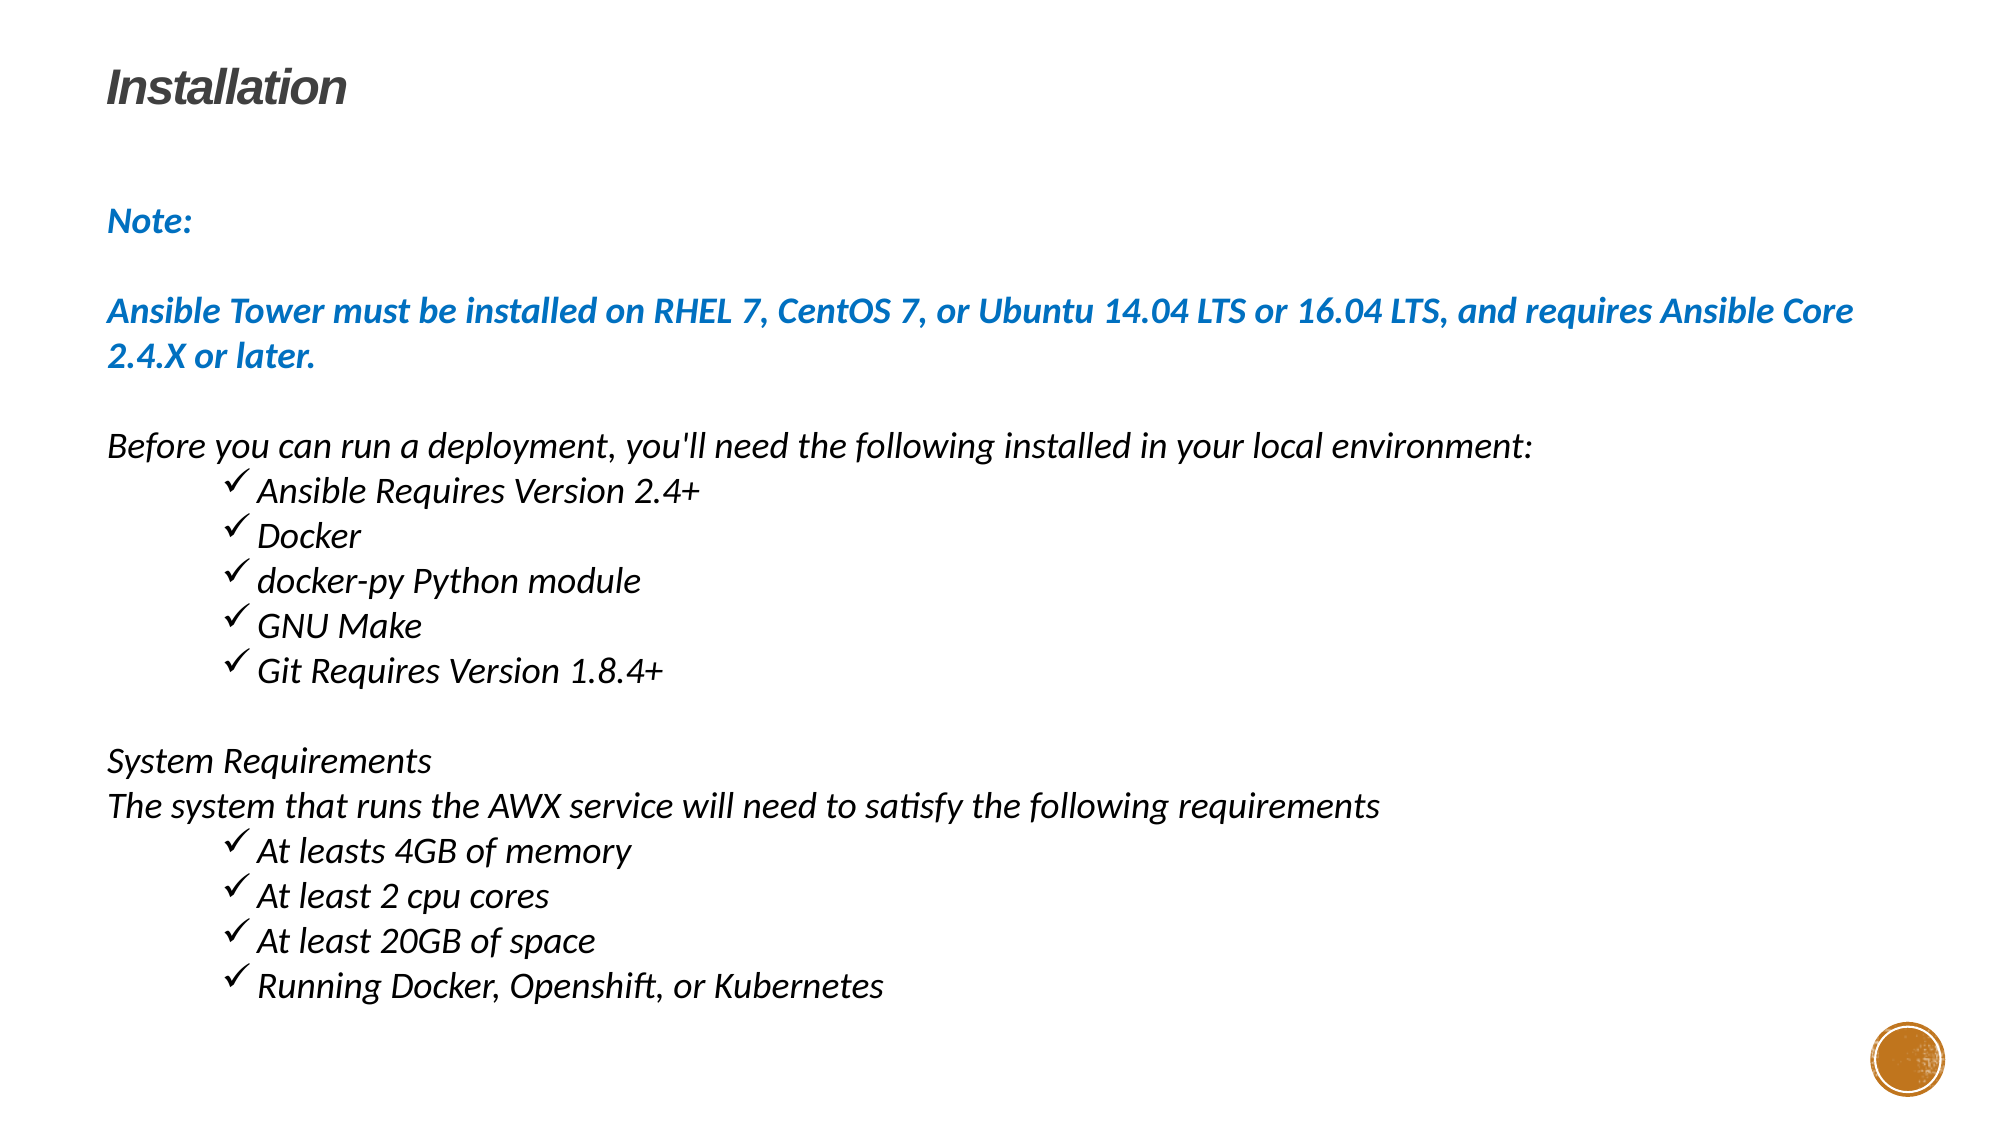

Installation
Note:

Ansible Tower must be installed on RHEL 7, CentOS 7, or Ubuntu 14.04 LTS or 16.04 LTS, and requires Ansible Core 2.4.X or later.

Before you can run a deployment, you'll need the following installed in your local environment:
Ansible Requires Version 2.4+
Docker
docker-py Python module
GNU Make
Git Requires Version 1.8.4+

System Requirements
The system that runs the AWX service will need to satisfy the following requirements
At leasts 4GB of memory
At least 2 cpu cores
At least 20GB of space
Running Docker, Openshift, or Kubernetes